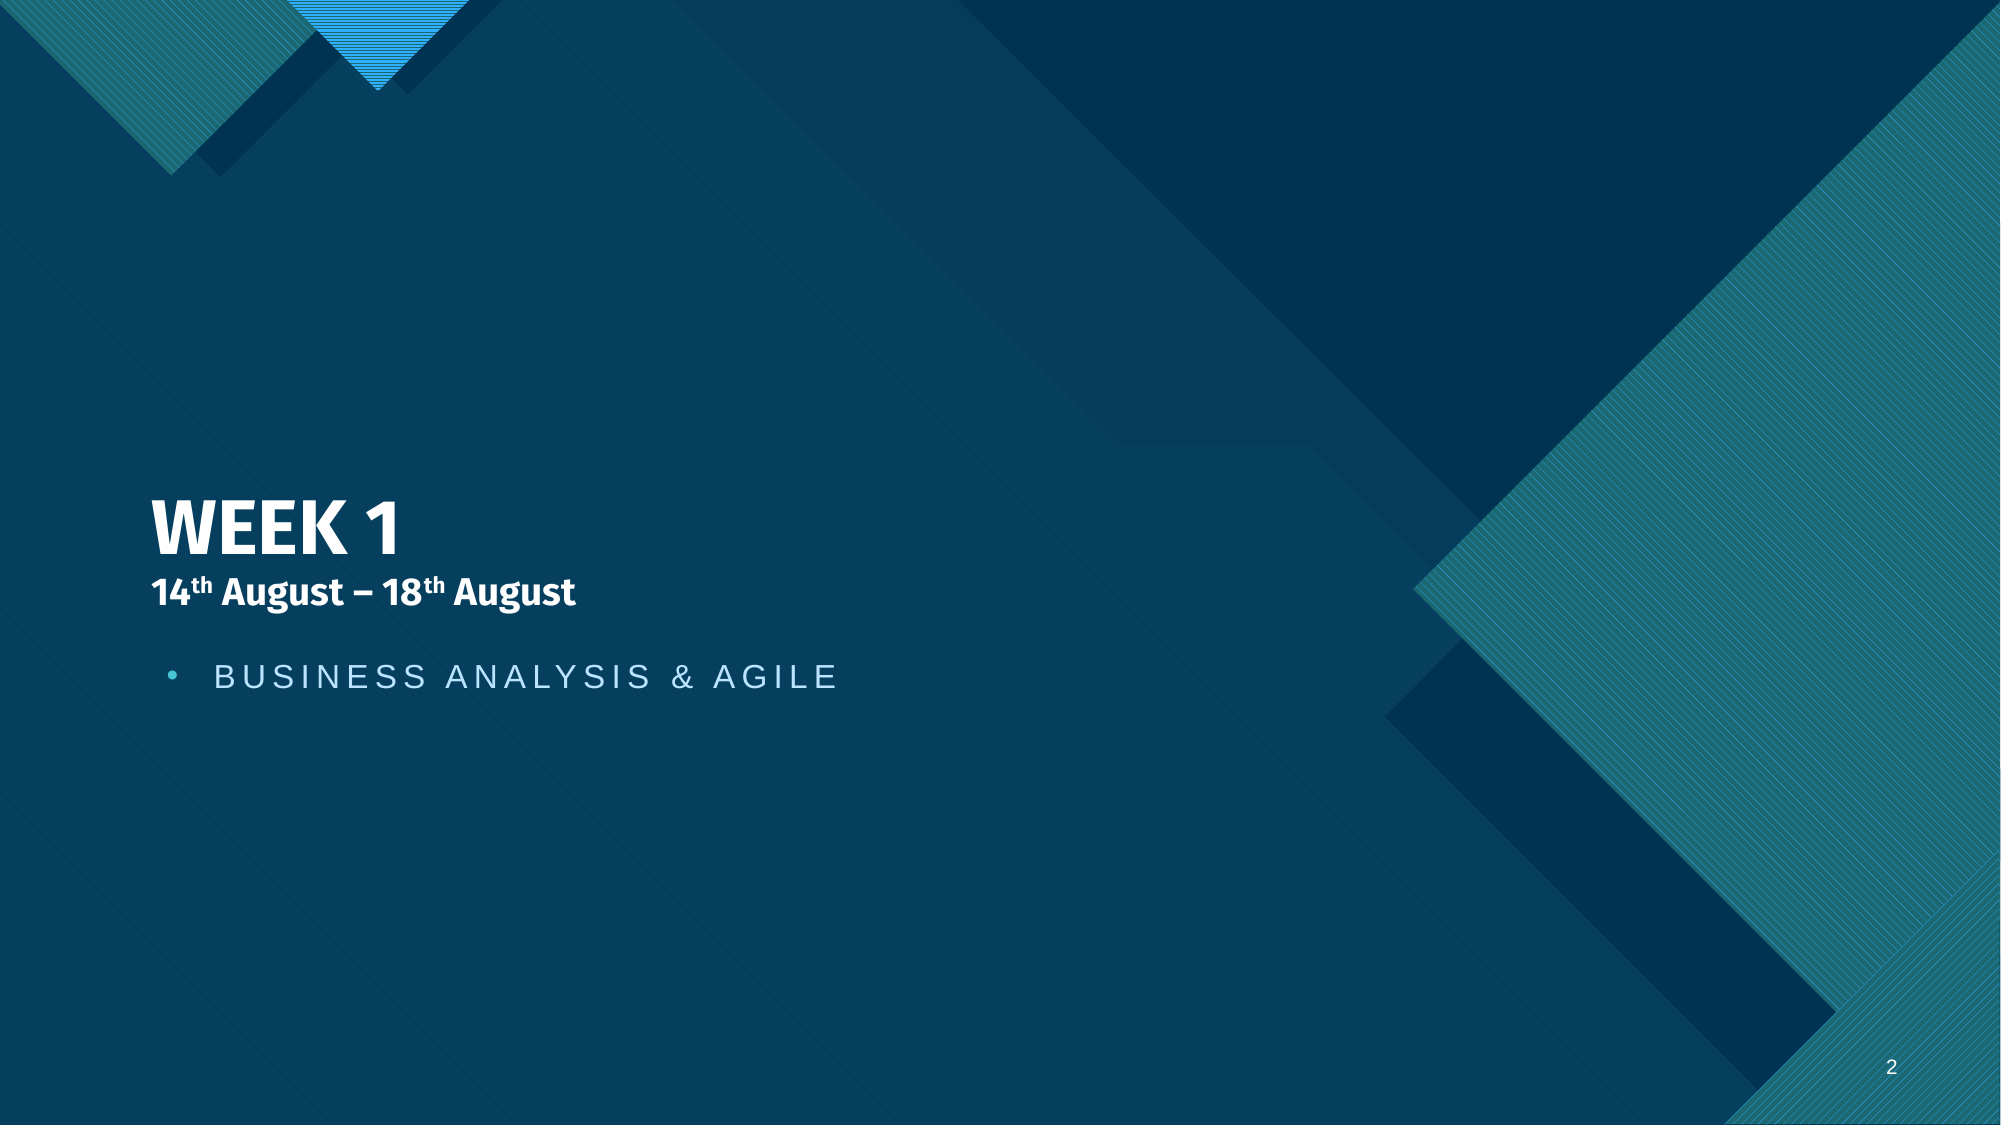

# WEEK 1 14th August – 18th August
BUSINESS ANALYSIS & AGILE

2